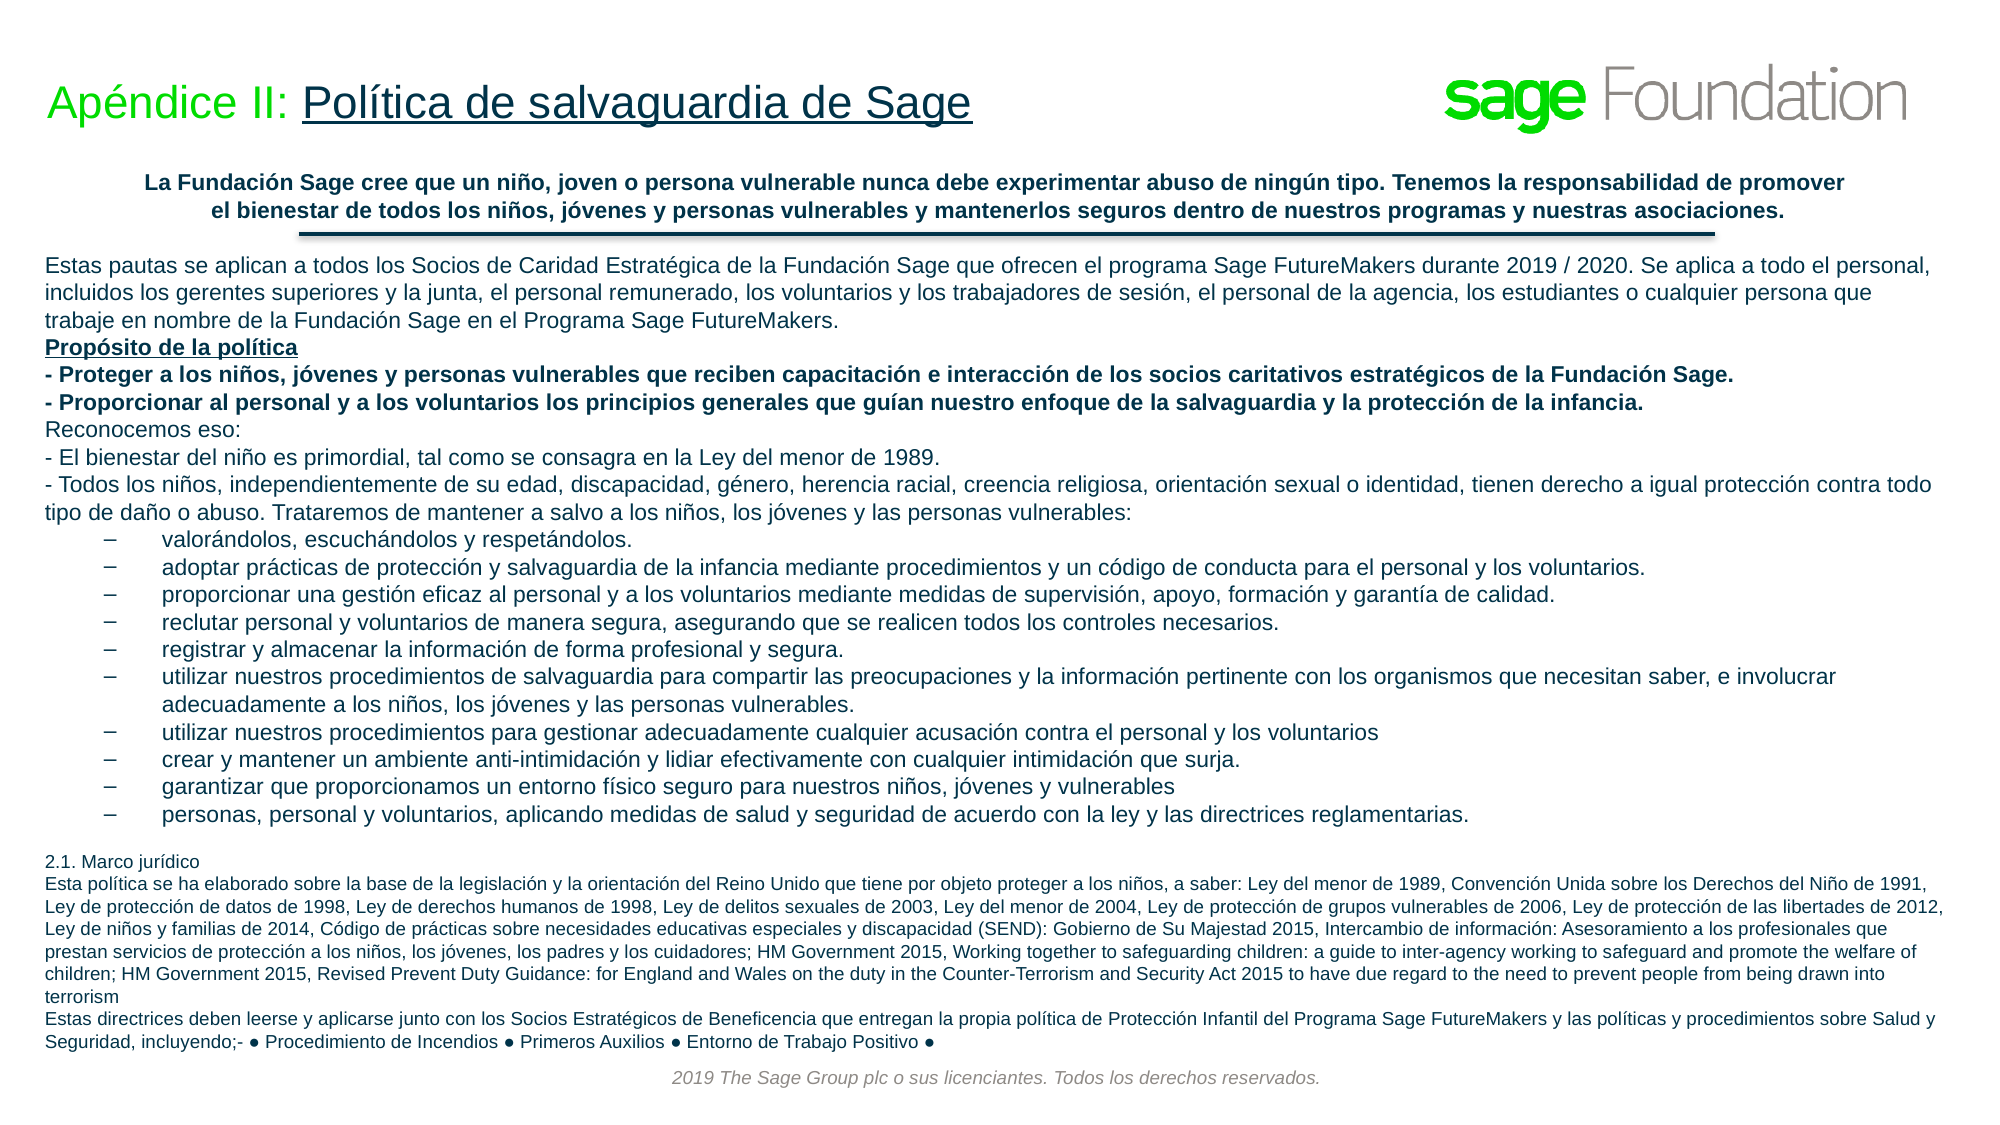

Apéndice II: Política de salvaguardia de Sage

La Fundación Sage cree que un niño, joven o persona vulnerable nunca debe experimentar abuso de ningún tipo. Tenemos la responsabilidad de promover
 el bienestar de todos los niños, jóvenes y personas vulnerables y mantenerlos seguros dentro de nuestros programas y nuestras asociaciones.

Estas pautas se aplican a todos los Socios de Caridad Estratégica de la Fundación Sage que ofrecen el programa Sage FutureMakers durante 2019 / 2020. Se aplica a todo el personal, incluidos los gerentes superiores y la junta, el personal remunerado, los voluntarios y los trabajadores de sesión, el personal de la agencia, los estudiantes o cualquier persona que trabaje en nombre de la Fundación Sage en el Programa Sage FutureMakers.
Propósito de la política
- Proteger a los niños, jóvenes y personas vulnerables que reciben capacitación e interacción de los socios caritativos estratégicos de la Fundación Sage.
- Proporcionar al personal y a los voluntarios los principios generales que guían nuestro enfoque de la salvaguardia y la protección de la infancia.
Reconocemos eso:
- El bienestar del niño es primordial, tal como se consagra en la Ley del menor de 1989.
- Todos los niños, independientemente de su edad, discapacidad, género, herencia racial, creencia religiosa, orientación sexual o identidad, tienen derecho a igual protección contra todo tipo de daño o abuso. Trataremos de mantener a salvo a los niños, los jóvenes y las personas vulnerables:
valorándolos, escuchándolos y respetándolos.
adoptar prácticas de protección y salvaguardia de la infancia mediante procedimientos y un código de conducta para el personal y los voluntarios.
proporcionar una gestión eficaz al personal y a los voluntarios mediante medidas de supervisión, apoyo, formación y garantía de calidad.
reclutar personal y voluntarios de manera segura, asegurando que se realicen todos los controles necesarios.
registrar y almacenar la información de forma profesional y segura.
utilizar nuestros procedimientos de salvaguardia para compartir las preocupaciones y la información pertinente con los organismos que necesitan saber, e involucrar adecuadamente a los niños, los jóvenes y las personas vulnerables.
utilizar nuestros procedimientos para gestionar adecuadamente cualquier acusación contra el personal y los voluntarios
crear y mantener un ambiente anti-intimidación y lidiar efectivamente con cualquier intimidación que surja.
garantizar que proporcionamos un entorno físico seguro para nuestros niños, jóvenes y vulnerables
personas, personal y voluntarios, aplicando medidas de salud y seguridad de acuerdo con la ley y las directrices reglamentarias.

2.1. Marco jurídico
Esta política se ha elaborado sobre la base de la legislación y la orientación del Reino Unido que tiene por objeto proteger a los niños, a saber: Ley del menor de 1989, Convención Unida sobre los Derechos del Niño de 1991, Ley de protección de datos de 1998, Ley de derechos humanos de 1998, Ley de delitos sexuales de 2003, Ley del menor de 2004, Ley de protección de grupos vulnerables de 2006, Ley de protección de las libertades de 2012, Ley de niños y familias de 2014, Código de prácticas sobre necesidades educativas especiales y discapacidad (SEND): Gobierno de Su Majestad 2015, Intercambio de información: Asesoramiento a los profesionales que prestan servicios de protección a los niños, los jóvenes, los padres y los cuidadores; HM Government 2015, Working together to safeguarding children: a guide to inter-agency working to safeguard and promote the welfare of children; HM Government 2015, Revised Prevent Duty Guidance: for England and Wales on the duty in the Counter-Terrorism and Security Act 2015 to have due regard to the need to prevent people from being drawn into terrorism
Estas directrices deben leerse y aplicarse junto con los Socios Estratégicos de Beneficencia que entregan la propia política de Protección Infantil del Programa Sage FutureMakers y las políticas y procedimientos sobre Salud y Seguridad, incluyendo;- ● Procedimiento de Incendios ● Primeros Auxilios ● Entorno de Trabajo Positivo ●